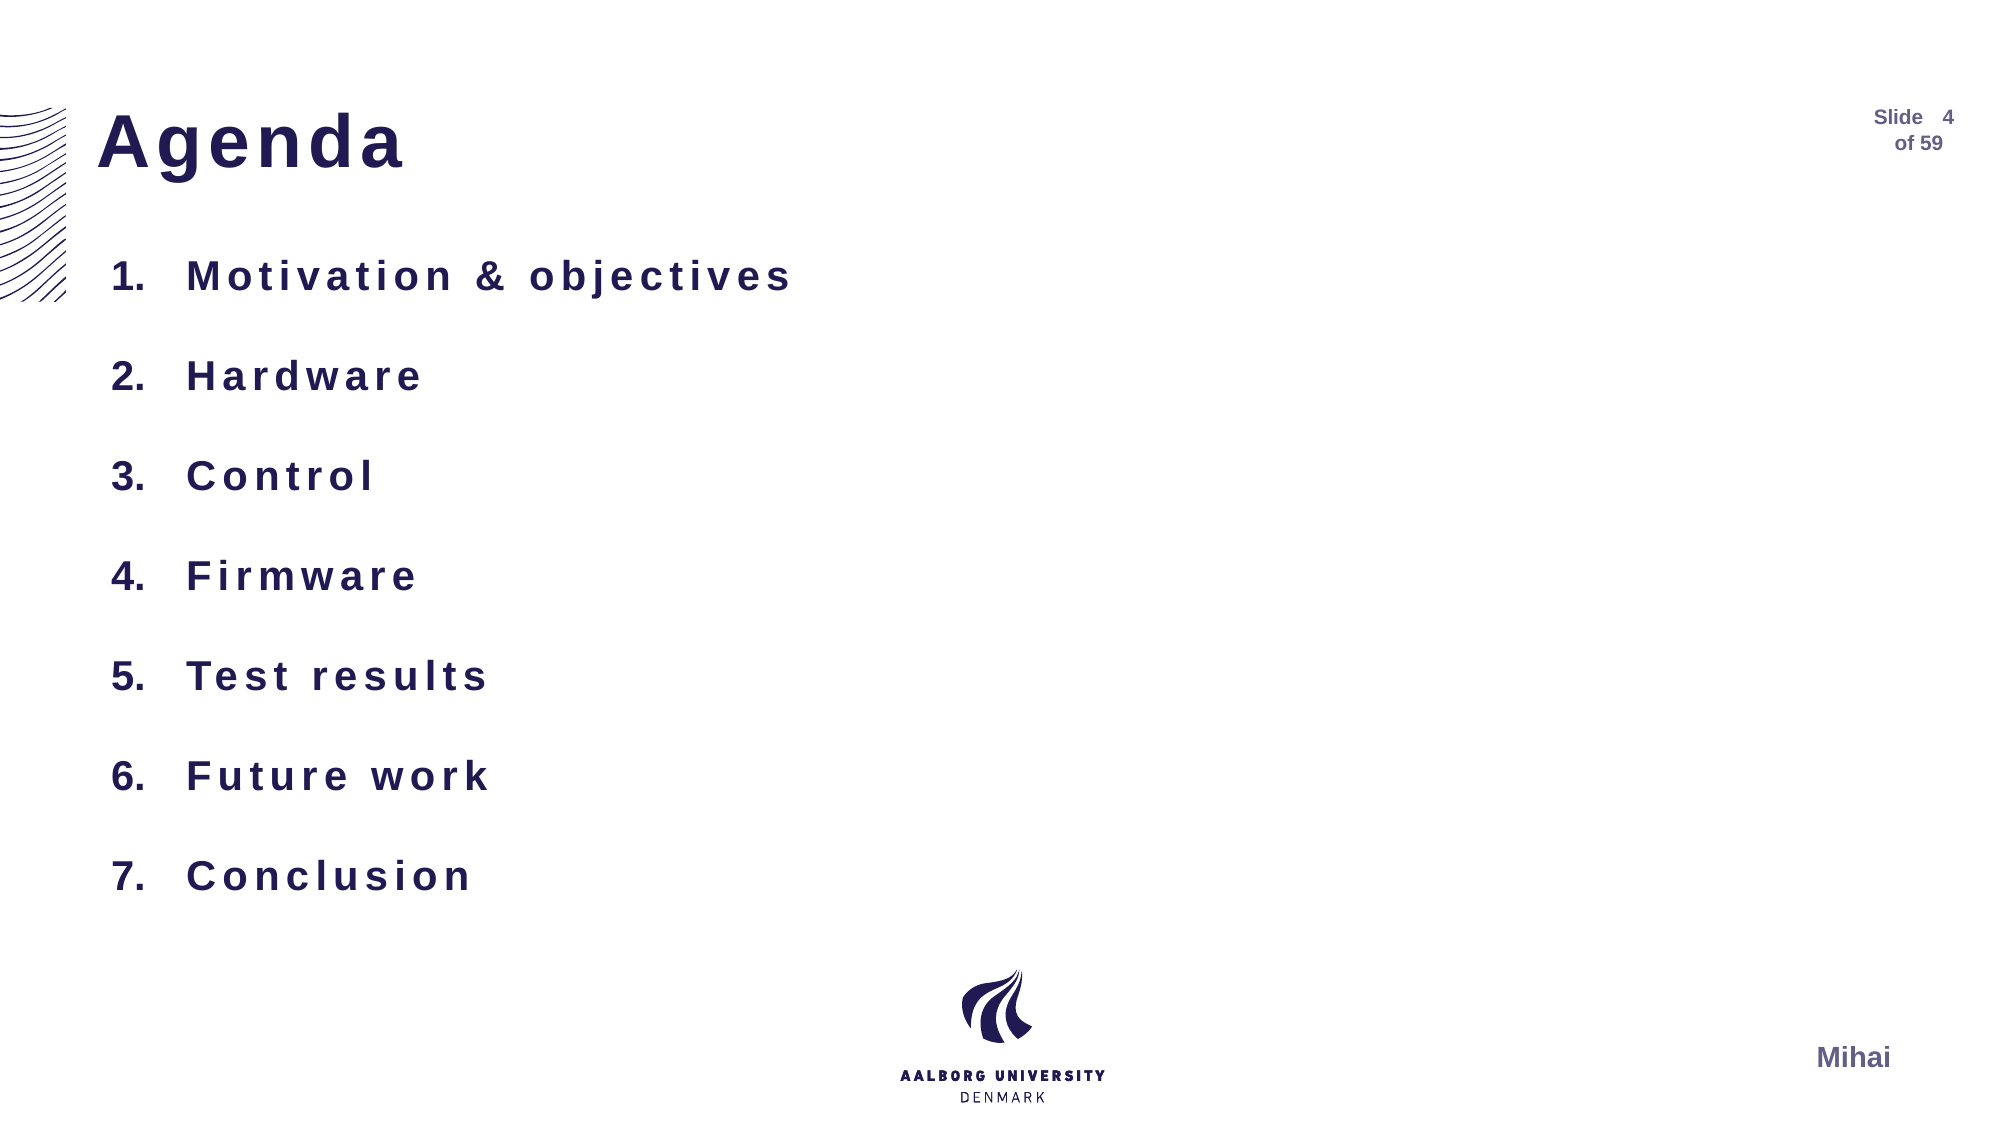

# Agenda
Slide
4
of 59
Motivation & objectives

Hardware

Control

Firmware

Test results

Future work

Conclusion

Mihai